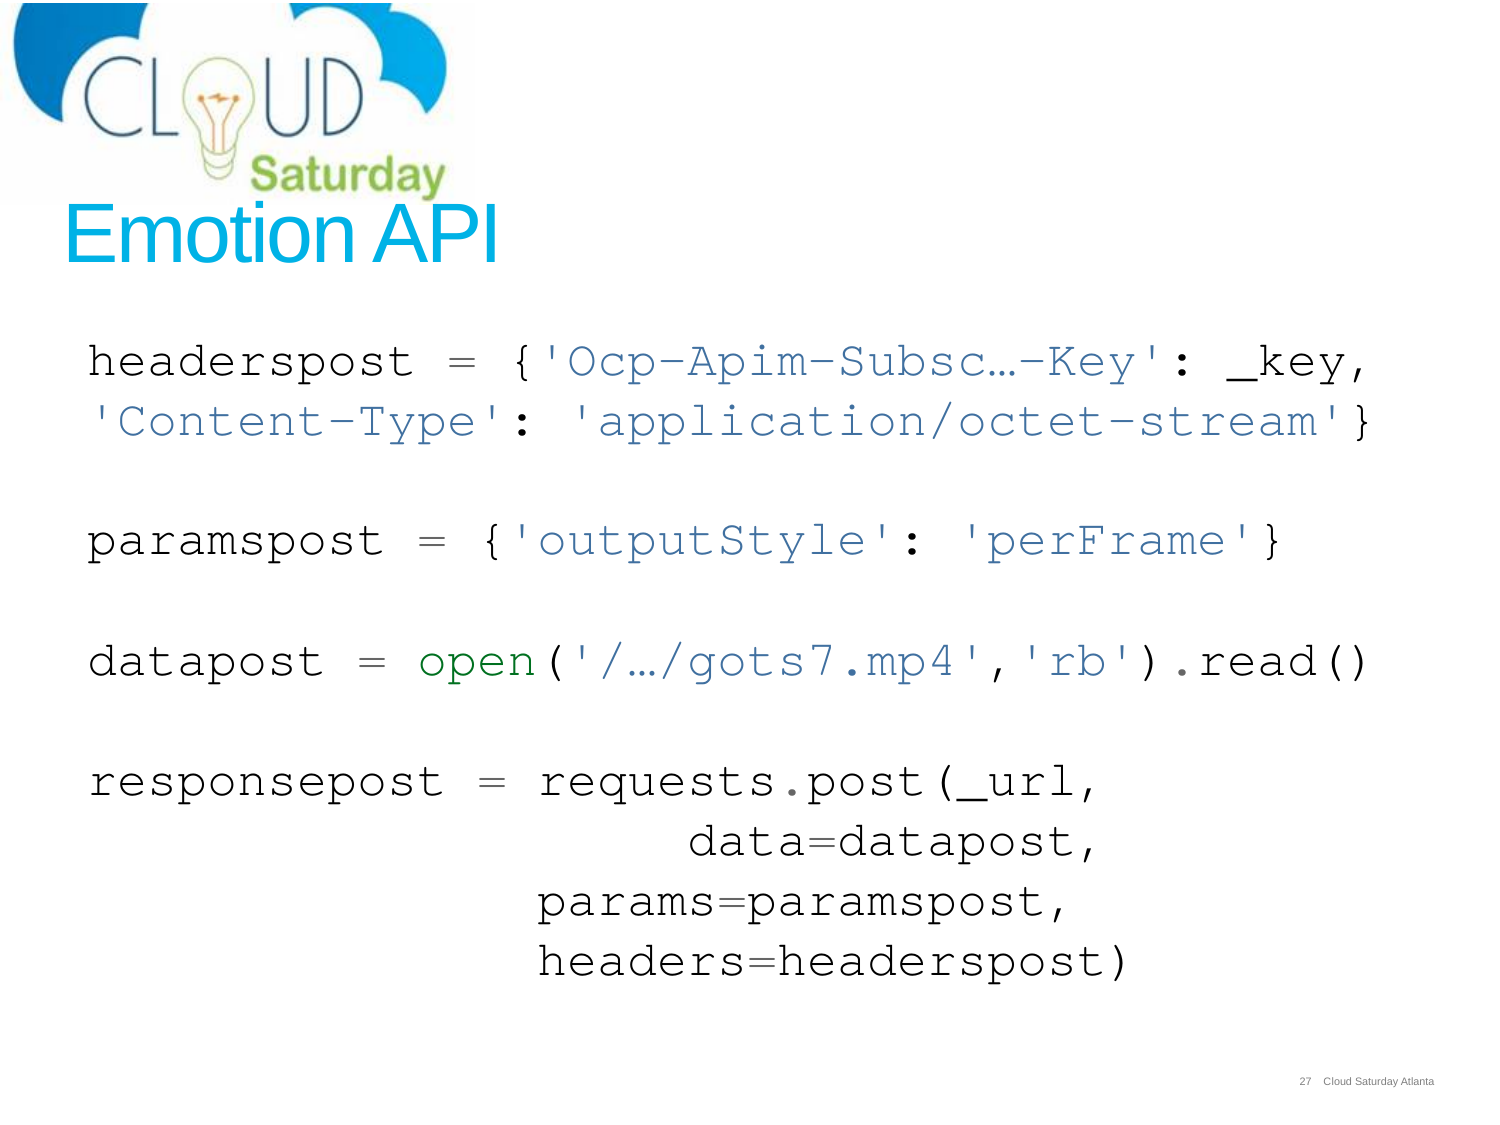

# Emotion API
headerspost = {'Ocp-Apim-Subsc…-Key': _key,
'Content-Type': 'application/octet-stream'}

paramspost = {'outputStyle': 'perFrame'}

datapost = open('/…/gots7.mp4','rb').read()

responsepost = requests.post(_url,                  		     data=datapost,
	          params=paramspost,
	          headers=headerspost)